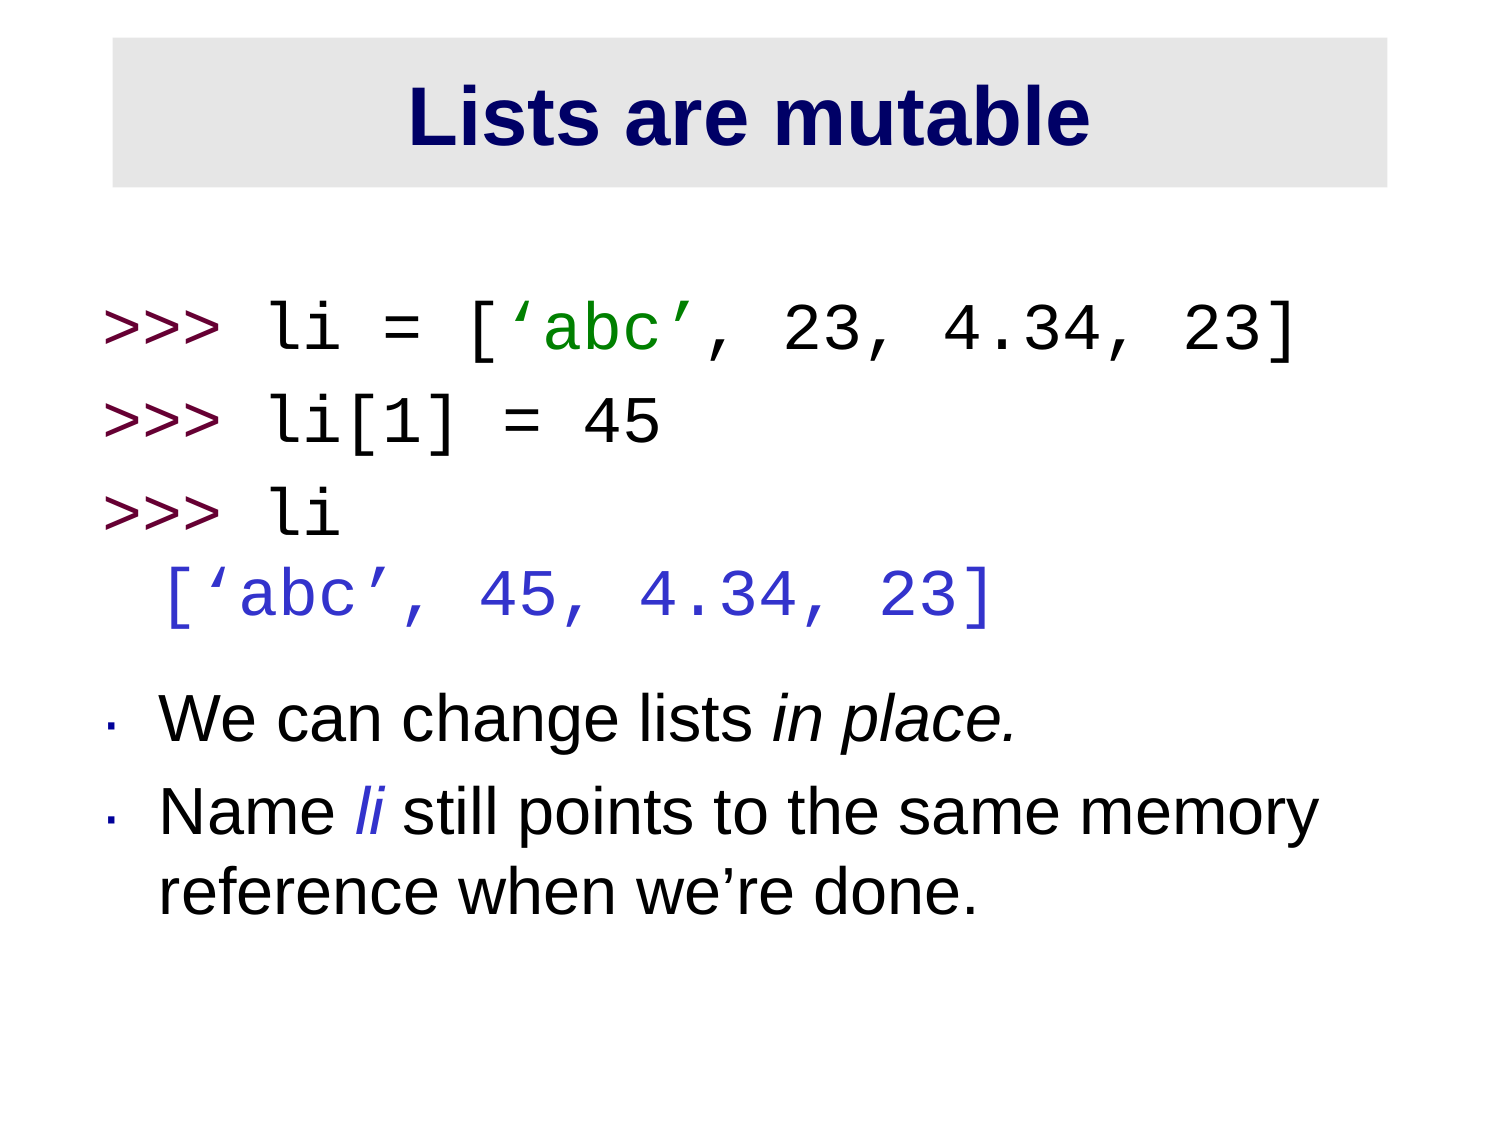

# Lists are mutable
>>> li = [‘abc’, 23, 4.34, 23]
>>> li[1] = 45
>>> li
[‘abc’, 45, 4.34, 23]

We can change lists in place.
Name li still points to the same memory reference when we’re done.